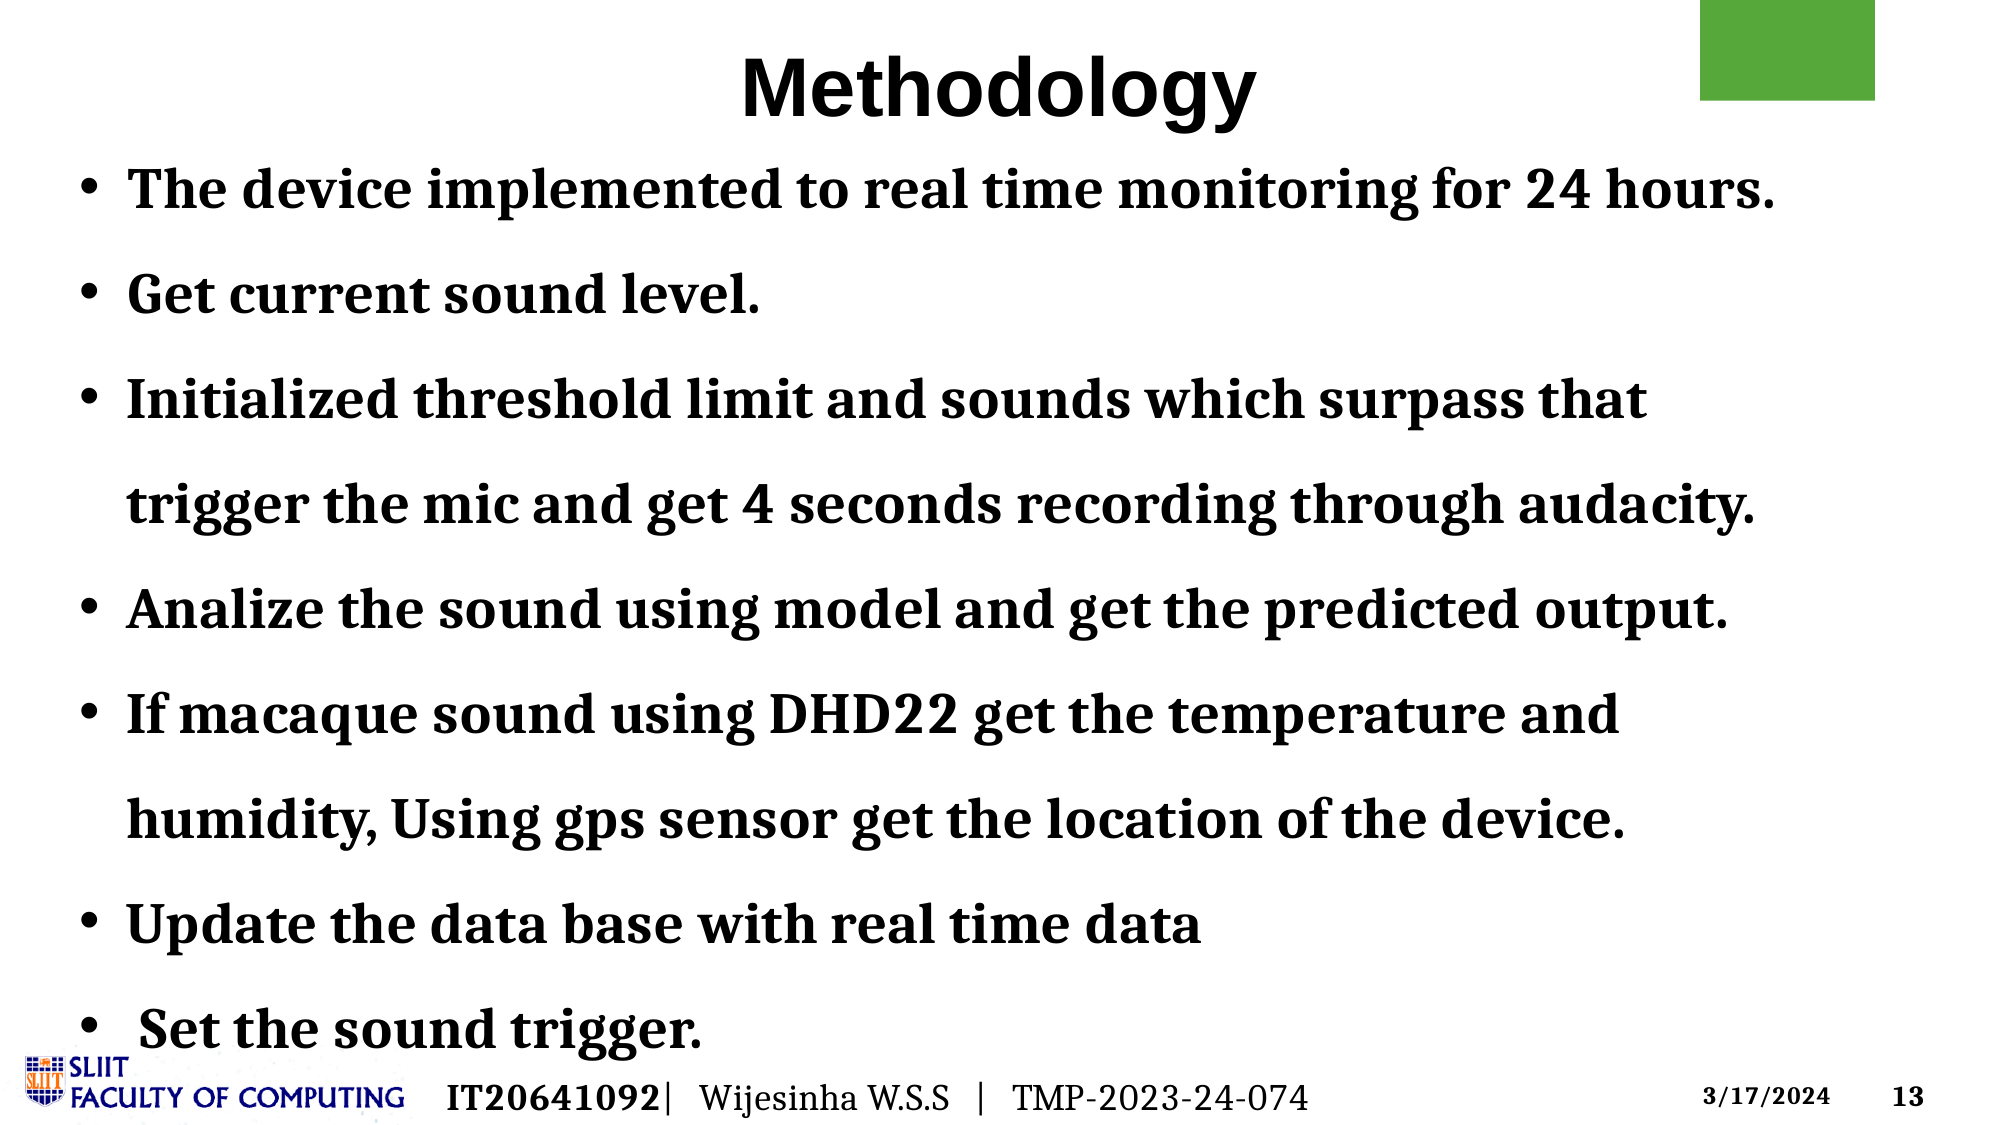

Methodology
The device implemented to real time monitoring for 24 hours.
Get current sound level.
Initialized threshold limit and sounds which surpass that trigger the mic and get 4 seconds recording through audacity.
Analize the sound using model and get the predicted output.
If macaque sound using DHD22 get the temperature and humidity, Using gps sensor get the location of the device.
Update the data base with real time data
 Set the sound trigger.
IT20641092|   Wijesinha W.S.S   |   TMP-2023-24-074